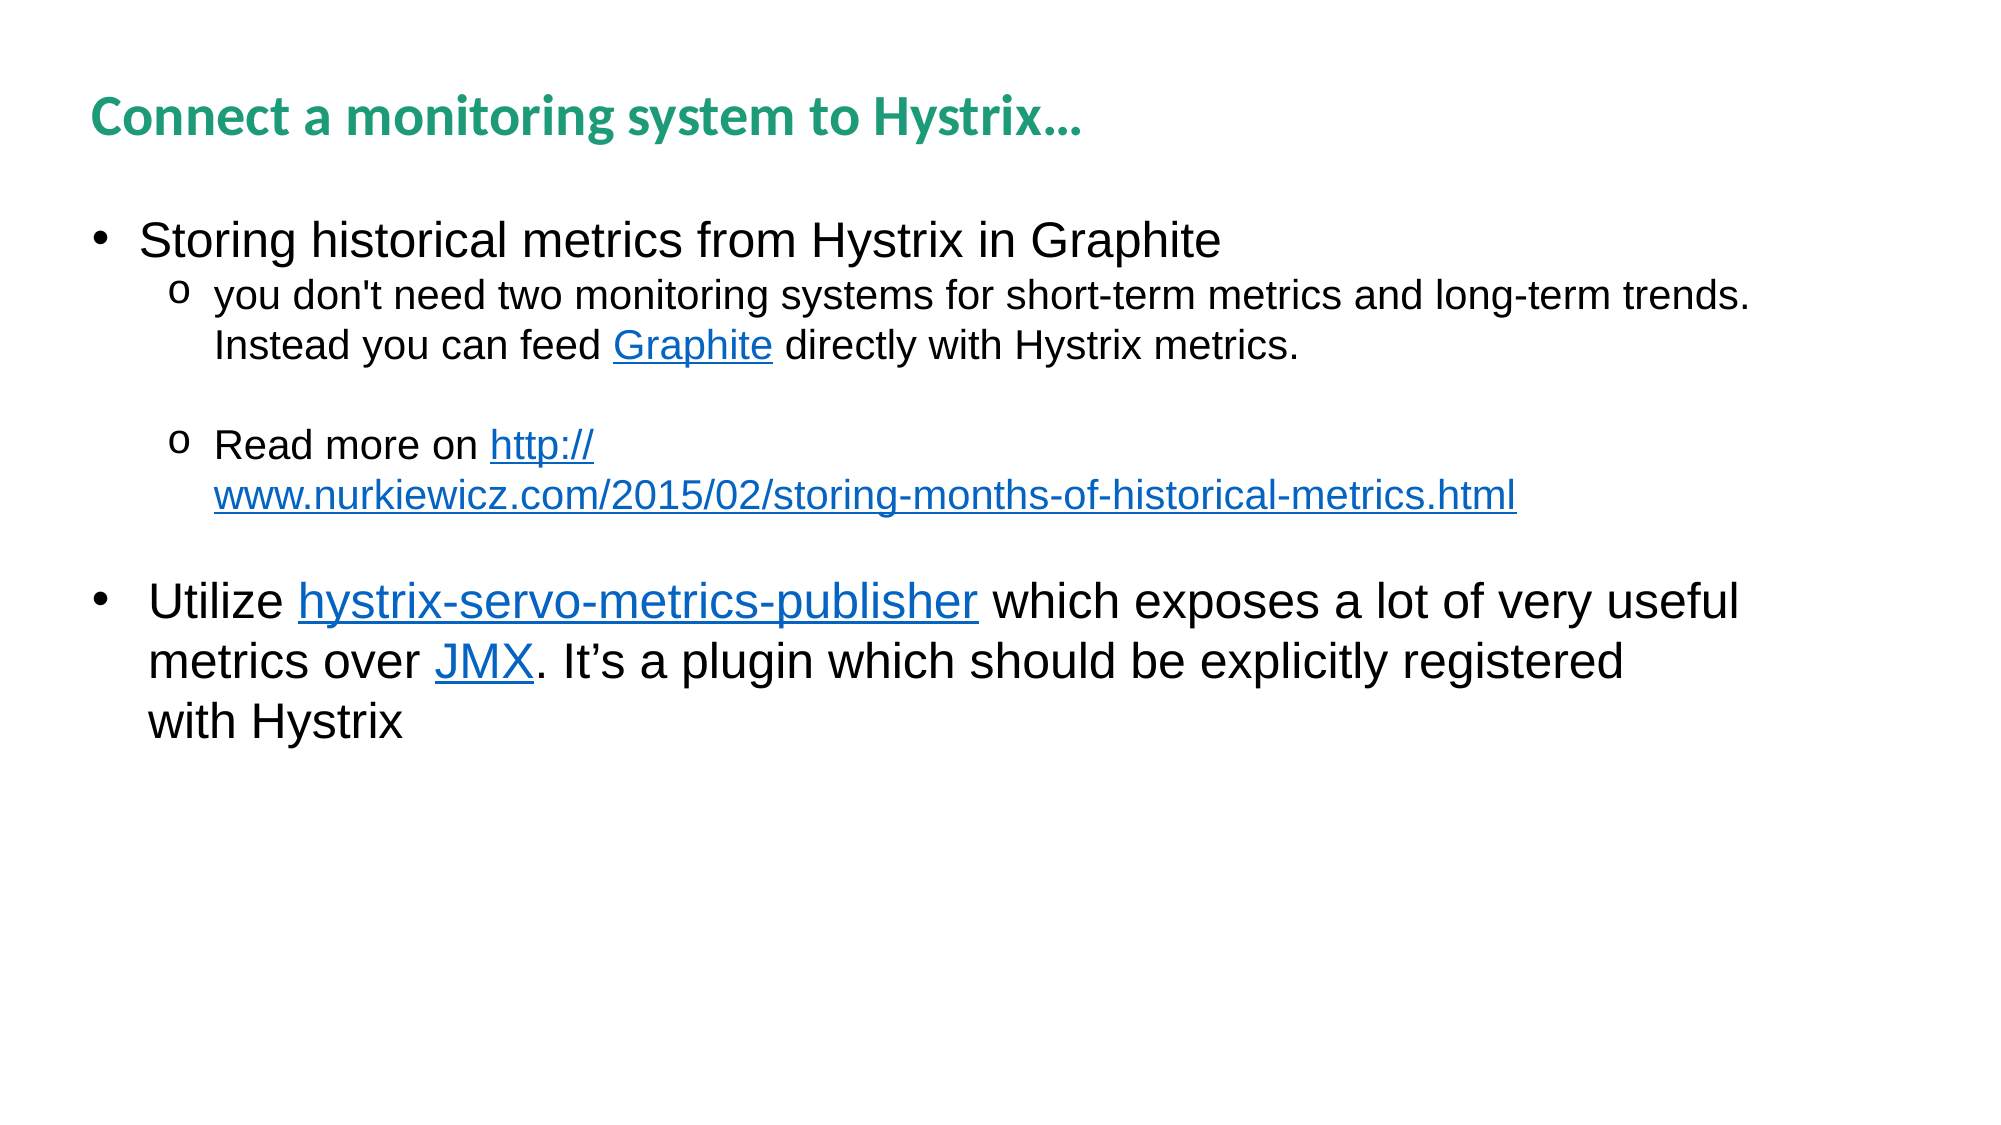

Connect a monitoring system to Hystrix…

Storing historical metrics from Hystrix in Graphite
you don't need two monitoring systems for short-term metrics and long-term trends. Instead you can feed Graphite directly with Hystrix metrics.

Read more on http://www.nurkiewicz.com/2015/02/storing-months-of-historical-metrics.html

Utilize hystrix-servo-metrics-publisher which exposes a lot of very useful metrics over JMX. It’s a plugin which should be explicitly registered with Hystrix

#